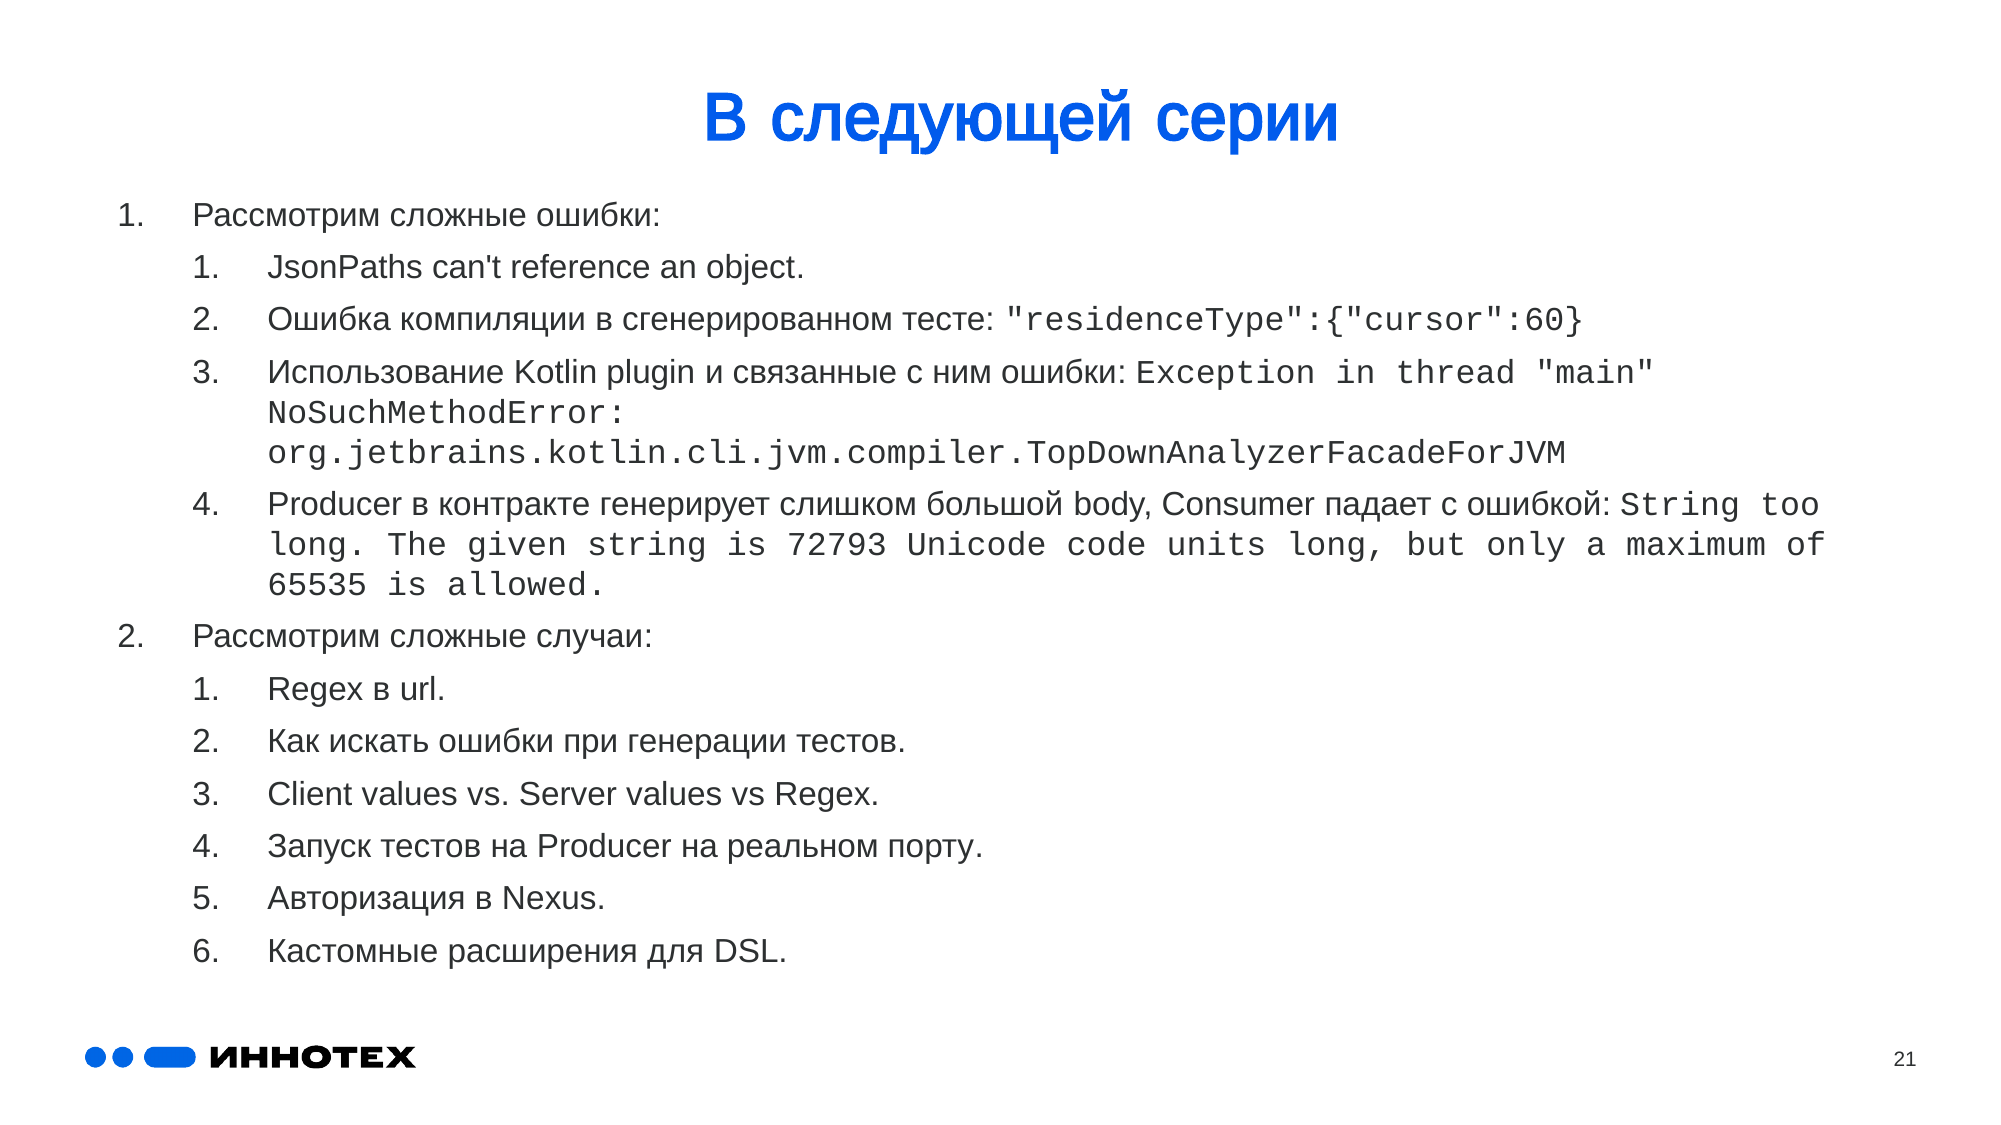

# В следующей серии
Рассмотрим сложные ошибки:
JsonPaths can't reference an object.
Ошибка компиляции в сгенерированном тесте: "residenceType":{"cursor":60}
Использование Kotlin plugin и связанные с ним ошибки: Exception in thread "main" NoSuchMethodError: org.jetbrains.kotlin.cli.jvm.compiler.TopDownAnalyzerFacadeForJVM
Producer в контракте генерирует слишком большой body, Consumer падает с ошибкой: String too long. The given string is 72793 Unicode code units long, but only a maximum of 65535 is allowed.
Рассмотрим сложные случаи:
Regex в url.
Как искать ошибки при генерации тестов.
Client values vs. Server values vs Regex.
Запуск тестов на Producer на реальном порту.
Авторизация в Nexus.
Кастомные расширения для DSL.
21